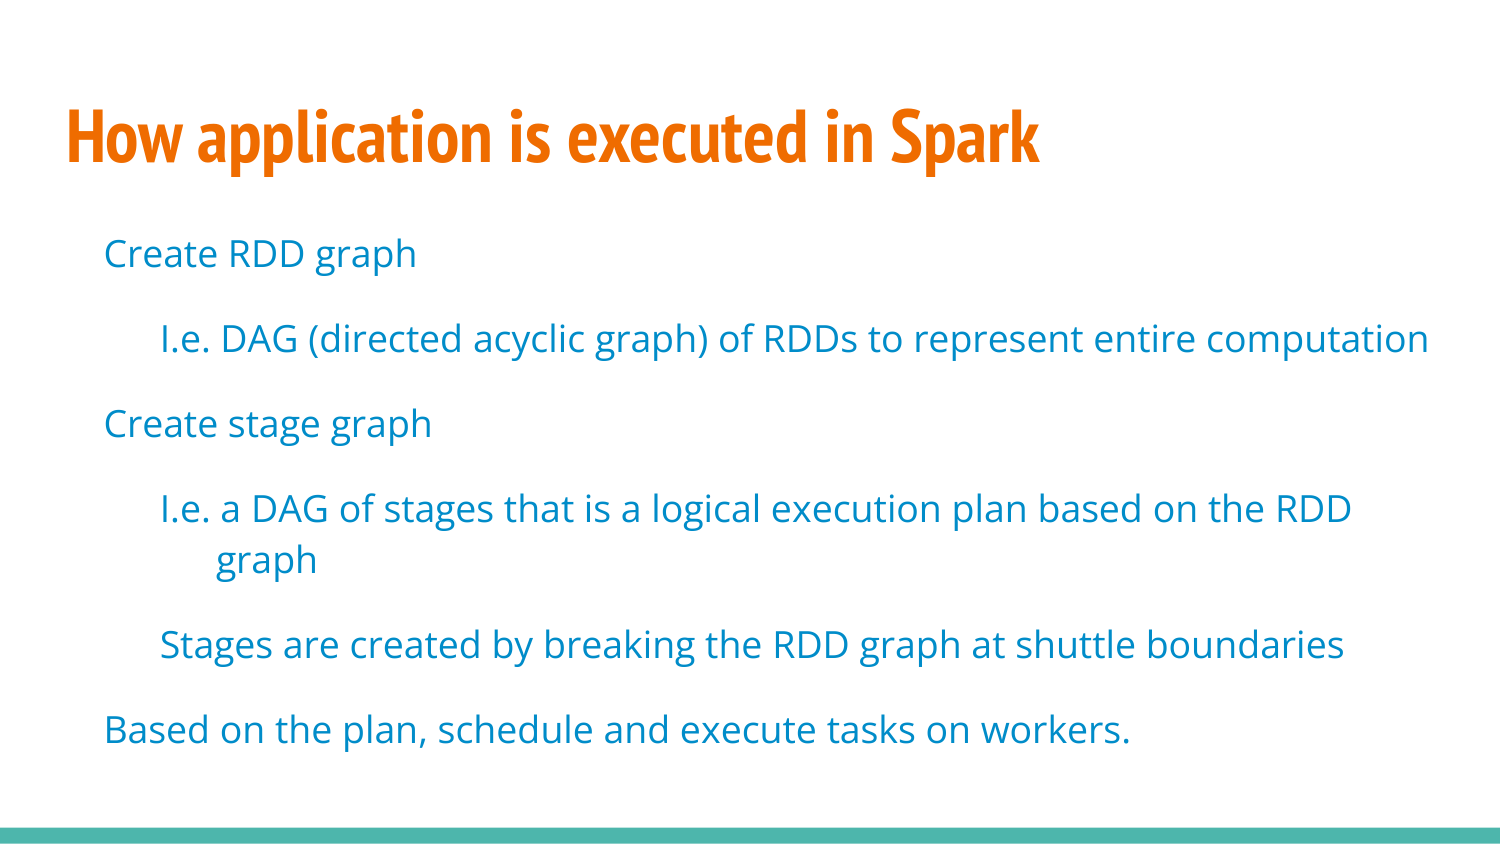

# How application is executed in Spark
Create RDD graph
I.e. DAG (directed acyclic graph) of RDDs to represent entire computation
Create stage graph
I.e. a DAG of stages that is a logical execution plan based on the RDD graph
Stages are created by breaking the RDD graph at shuttle boundaries
Based on the plan, schedule and execute tasks on workers.